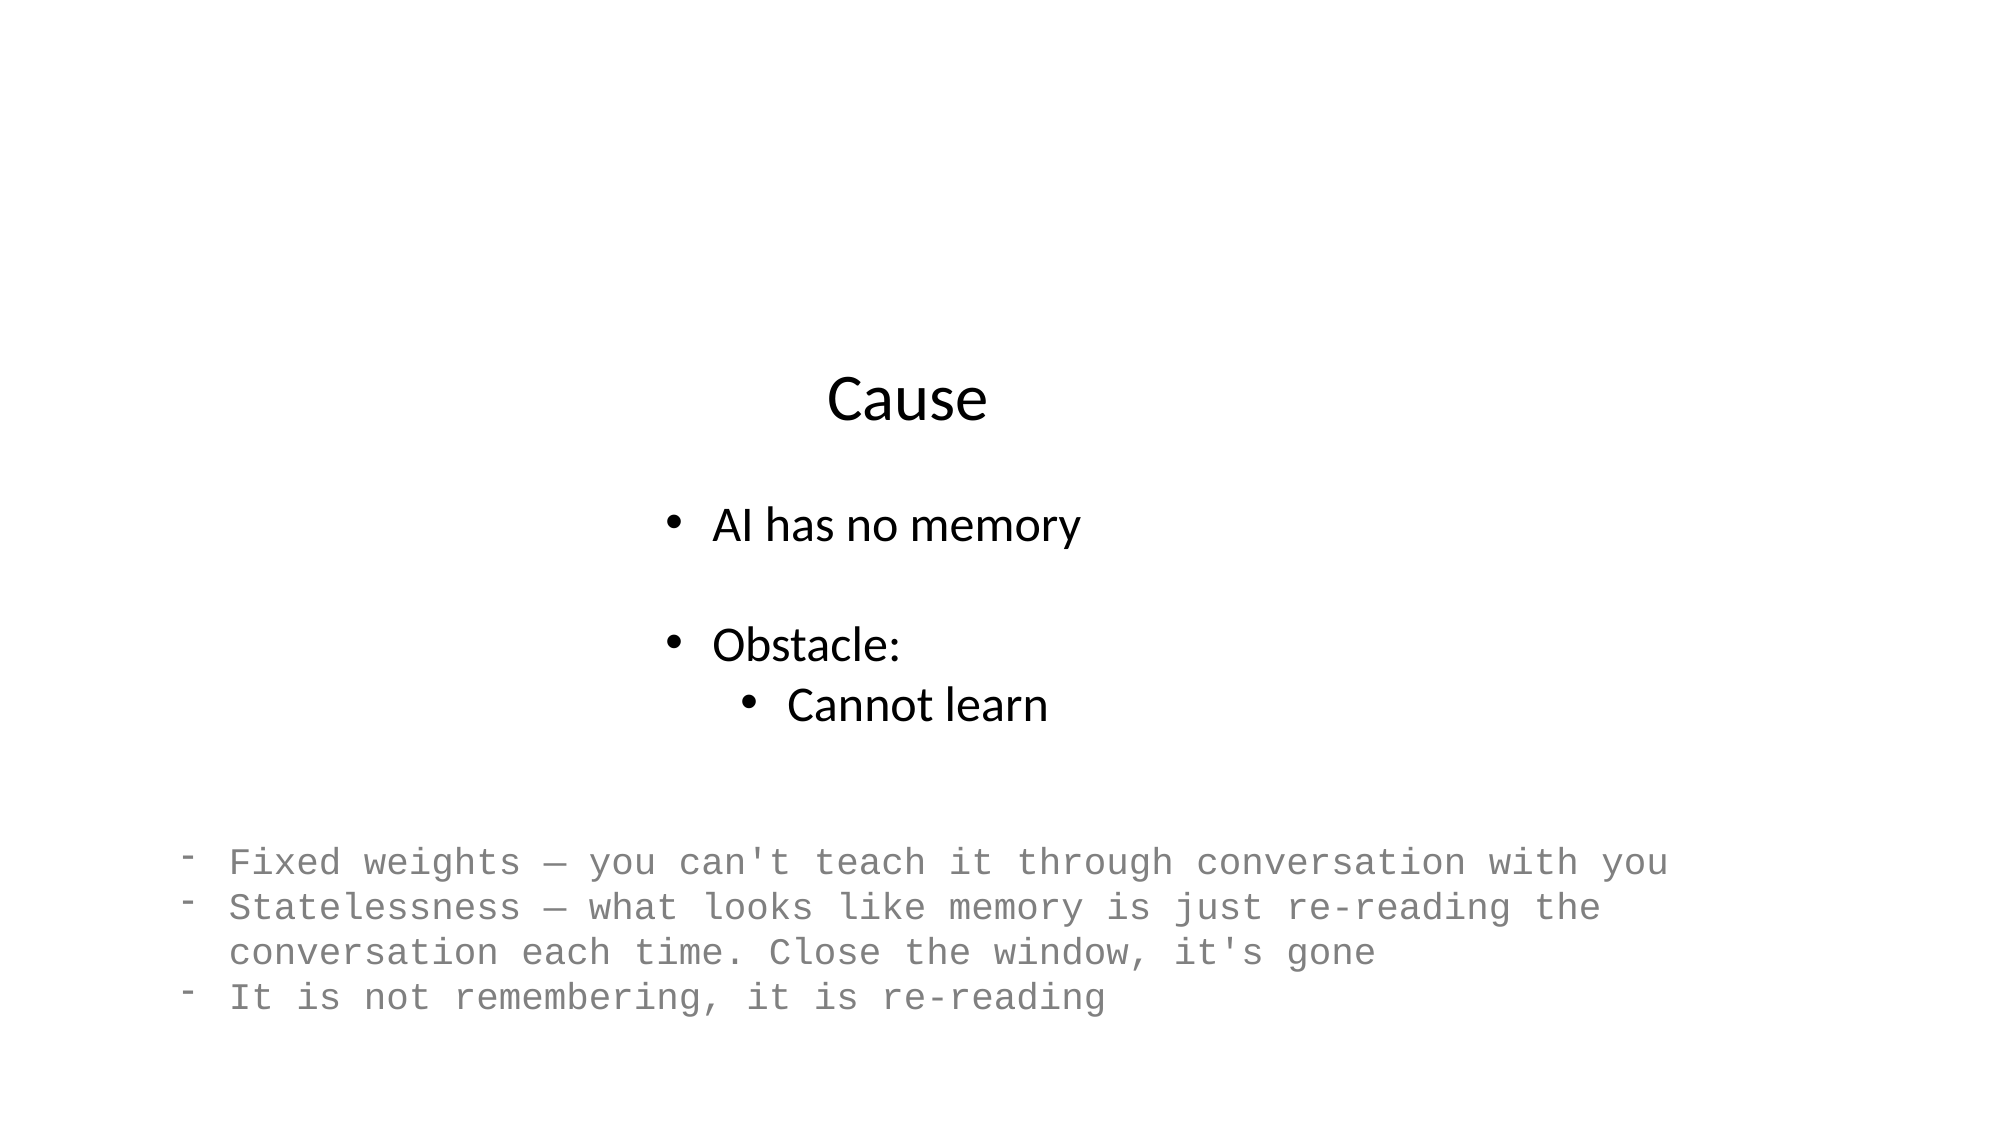

Cause
AI has no memory

Obstacle:
Cannot learn
Fixed weights — you can't teach it through conversation with you
Statelessness — what looks like memory is just re-reading the conversation each time. Close the window, it's gone
It is not remembering, it is re-reading